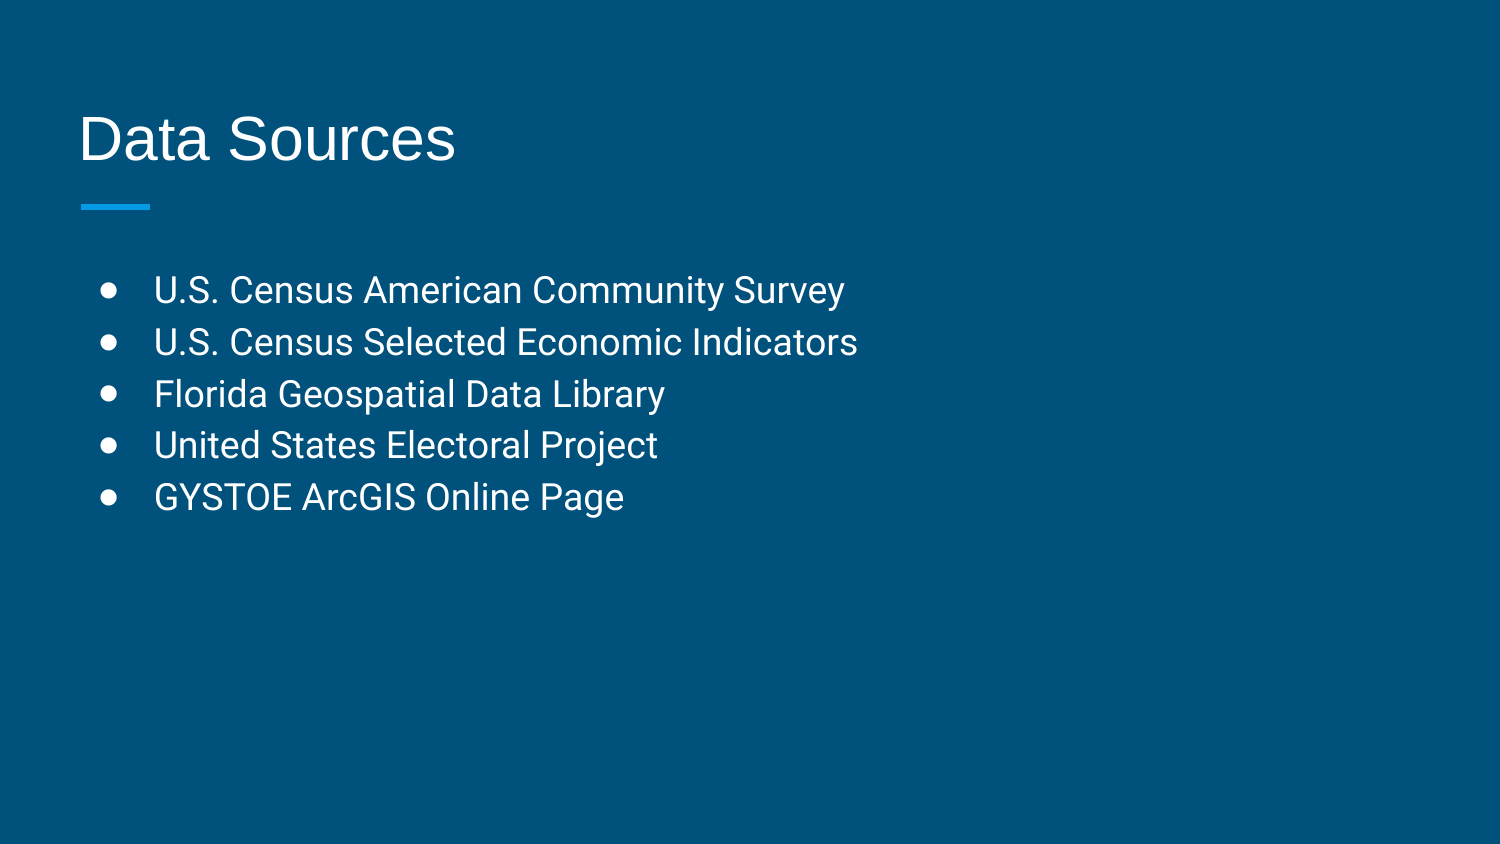

# Data Sources
U.S. Census American Community Survey
U.S. Census Selected Economic Indicators
Florida Geospatial Data Library
United States Electoral Project
GYSTOE ArcGIS Online Page